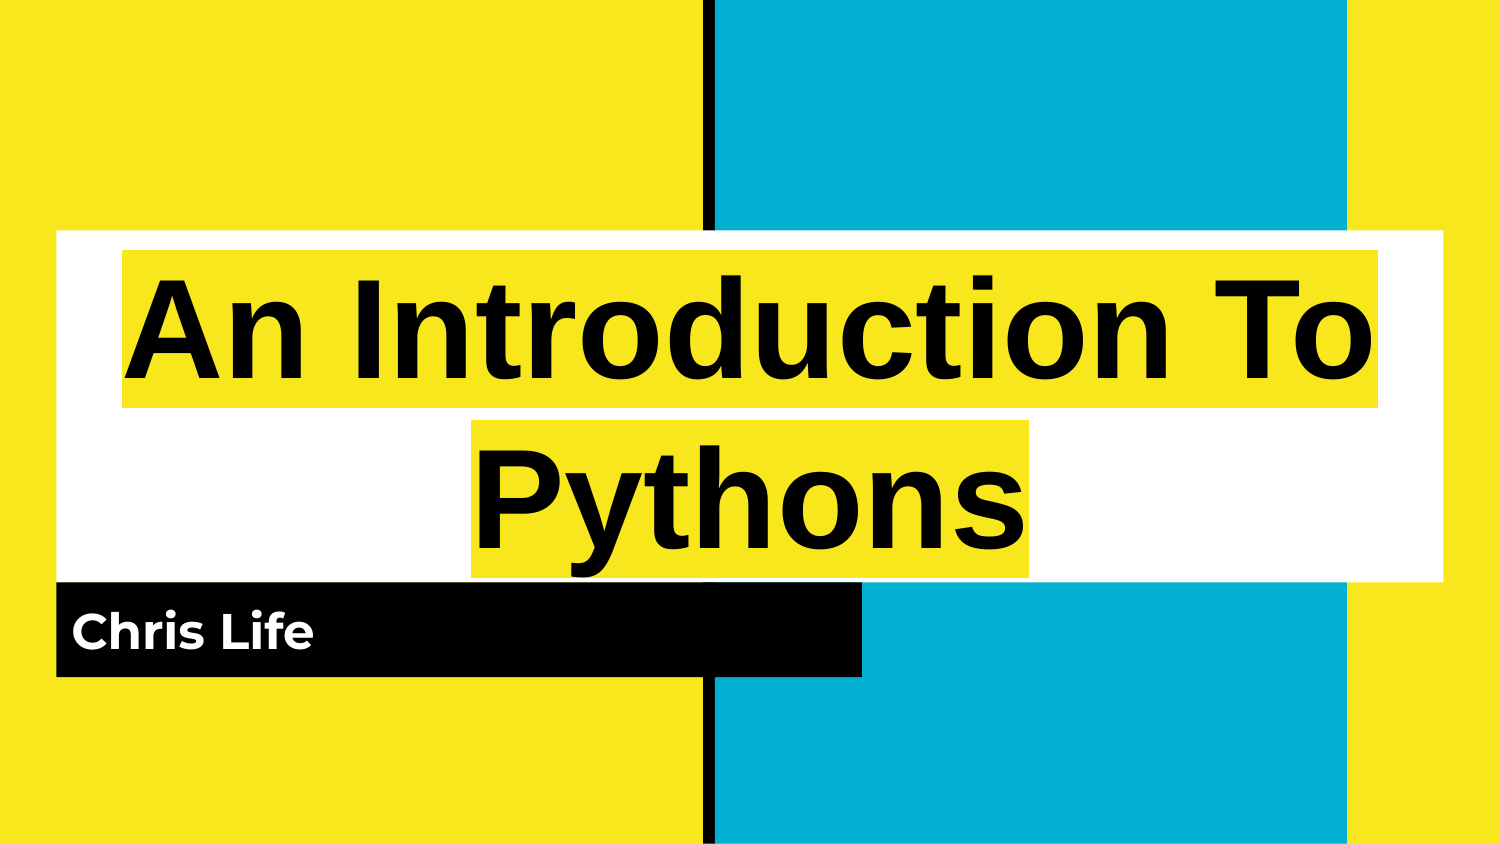

# An Introduction To Pythons
Chris Life